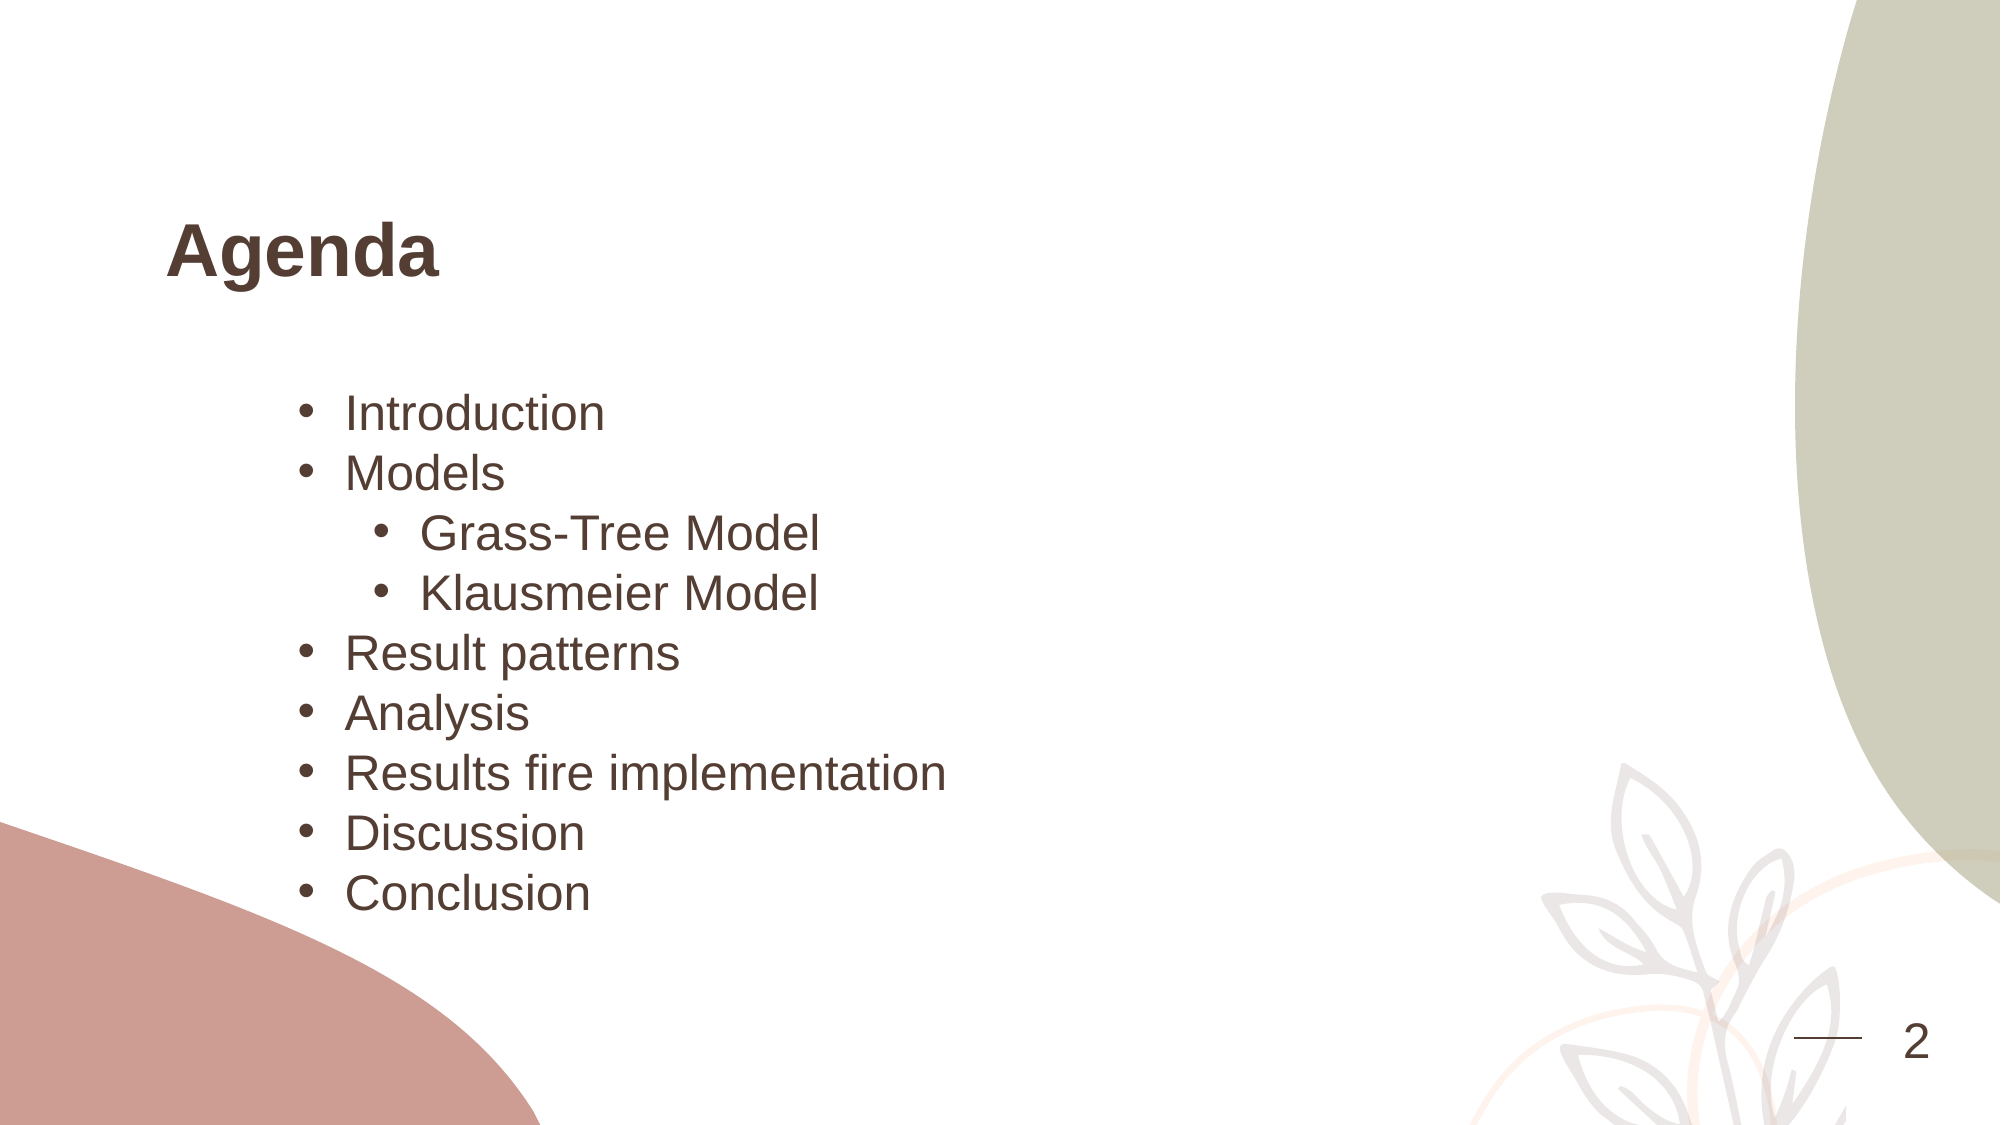

# Agenda
Introduction
Models
Grass-Tree Model
Klausmeier Model
Result patterns
Analysis
Results fire implementation
Discussion
Conclusion
2